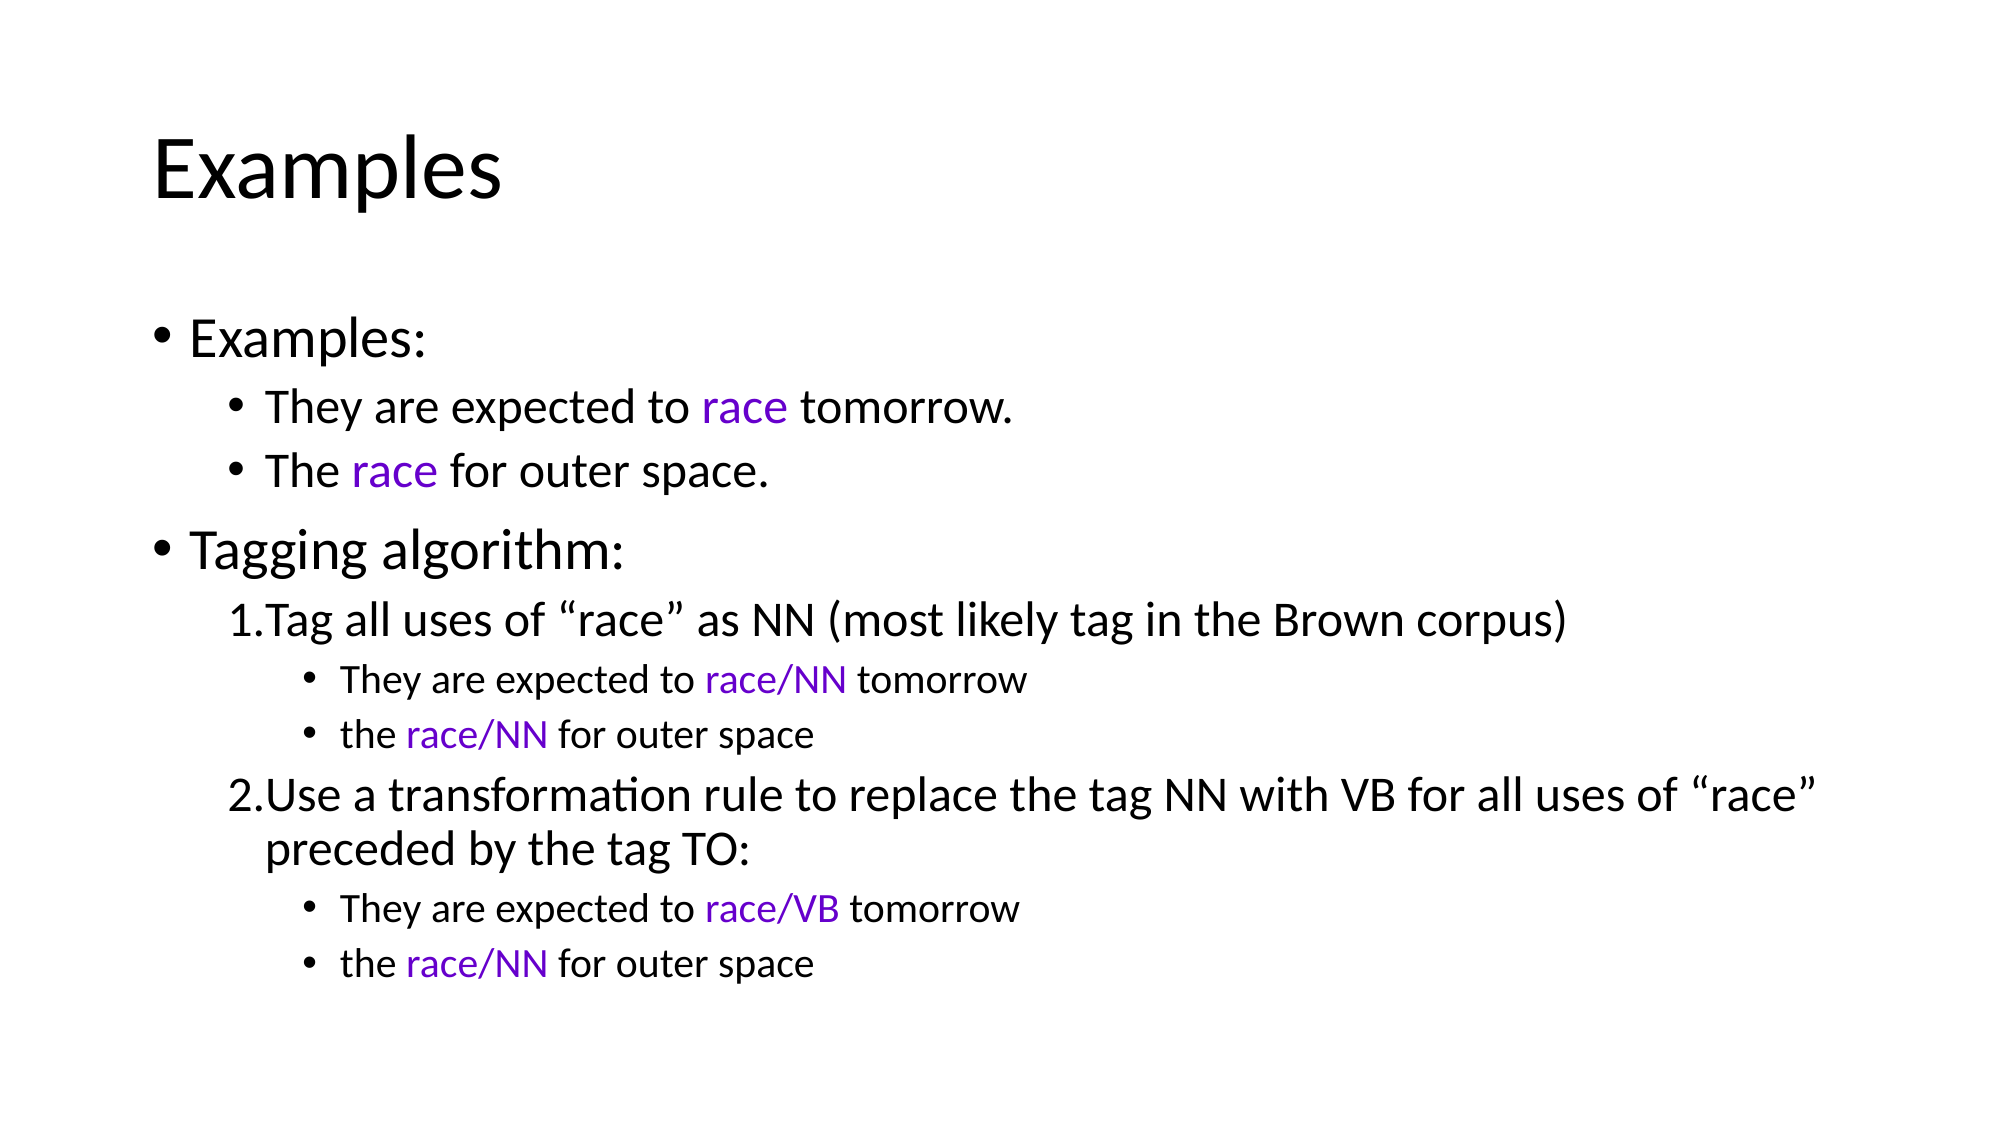

# Examples
Examples:
They are expected to race tomorrow.
The race for outer space.
Tagging algorithm:
Tag all uses of “race” as NN (most likely tag in the Brown corpus)
They are expected to race/NN tomorrow
the race/NN for outer space
Use a transformation rule to replace the tag NN with VB for all uses of “race” preceded by the tag TO:
They are expected to race/VB tomorrow
the race/NN for outer space